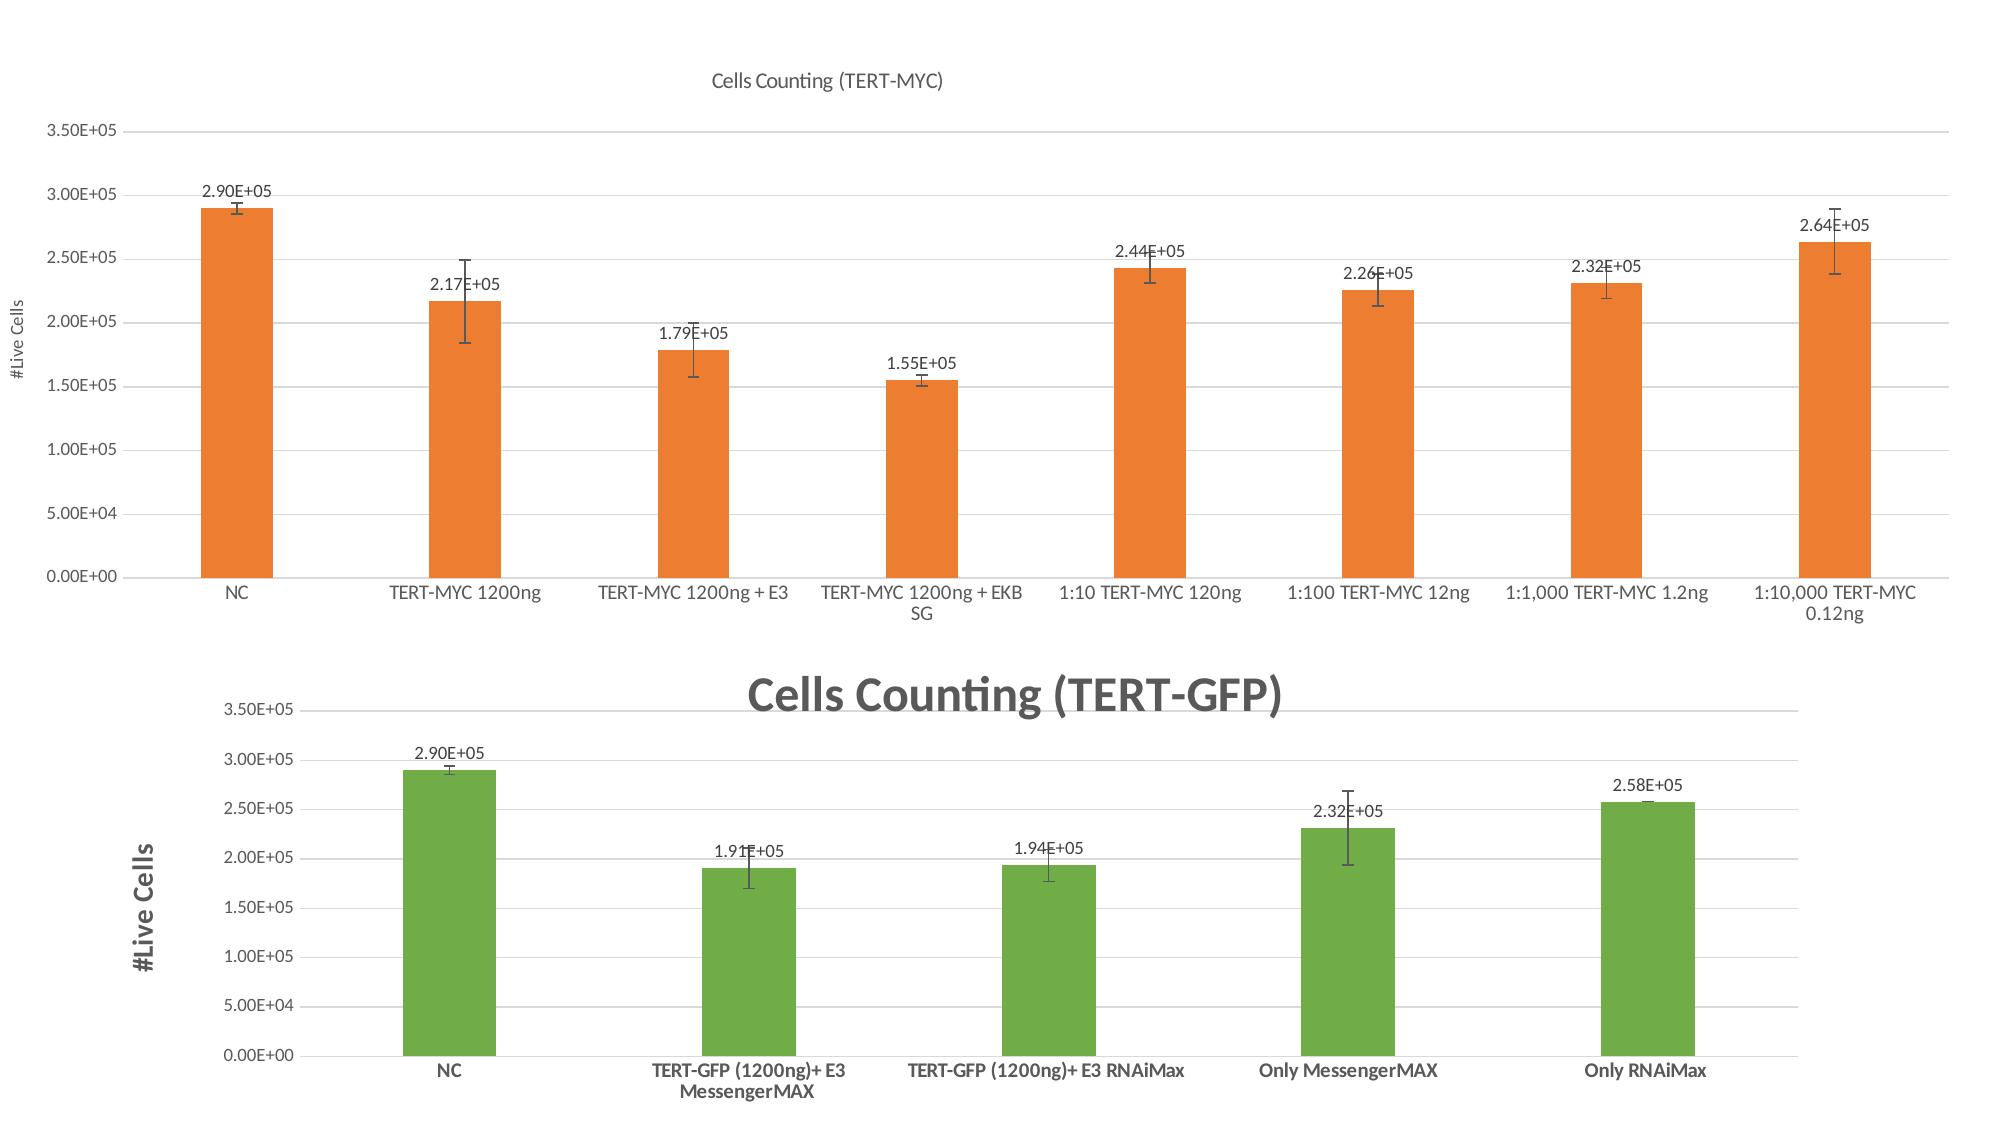

### Chart: Cells Counting (TERT-MYC)

| Category | Cellulose |
|---|---|
| NC | 290000.0 |
| TERT-MYC 1200ng | 217000.0 |
| TERT-MYC 1200ng + E3 | 179000.0 |
| TERT-MYC 1200ng + EKB SG | 155000.0 |
| 1:10 TERT-MYC 120ng | 243500.0 |
| 1:100 TERT-MYC 12ng | 226000.0 |
| 1:1,000 TERT-MYC 1.2ng | 231500.0 |
| 1:10,000 TERT-MYC 0.12ng | 264000.0 |

### Chart: Cells Counting (TERT-GFP)

| Category | Cellulose |
|---|---|
| NC | 290000.0 |
| TERT-GFP (1200ng)+ E3 MessengerMAX  | 190500.0 |
| TERT-GFP (1200ng)+ E3 RNAiMax  | 193500.0 |
| Only MessengerMAX | 231500.0 |
| Only RNAiMax  | 258000.0 |